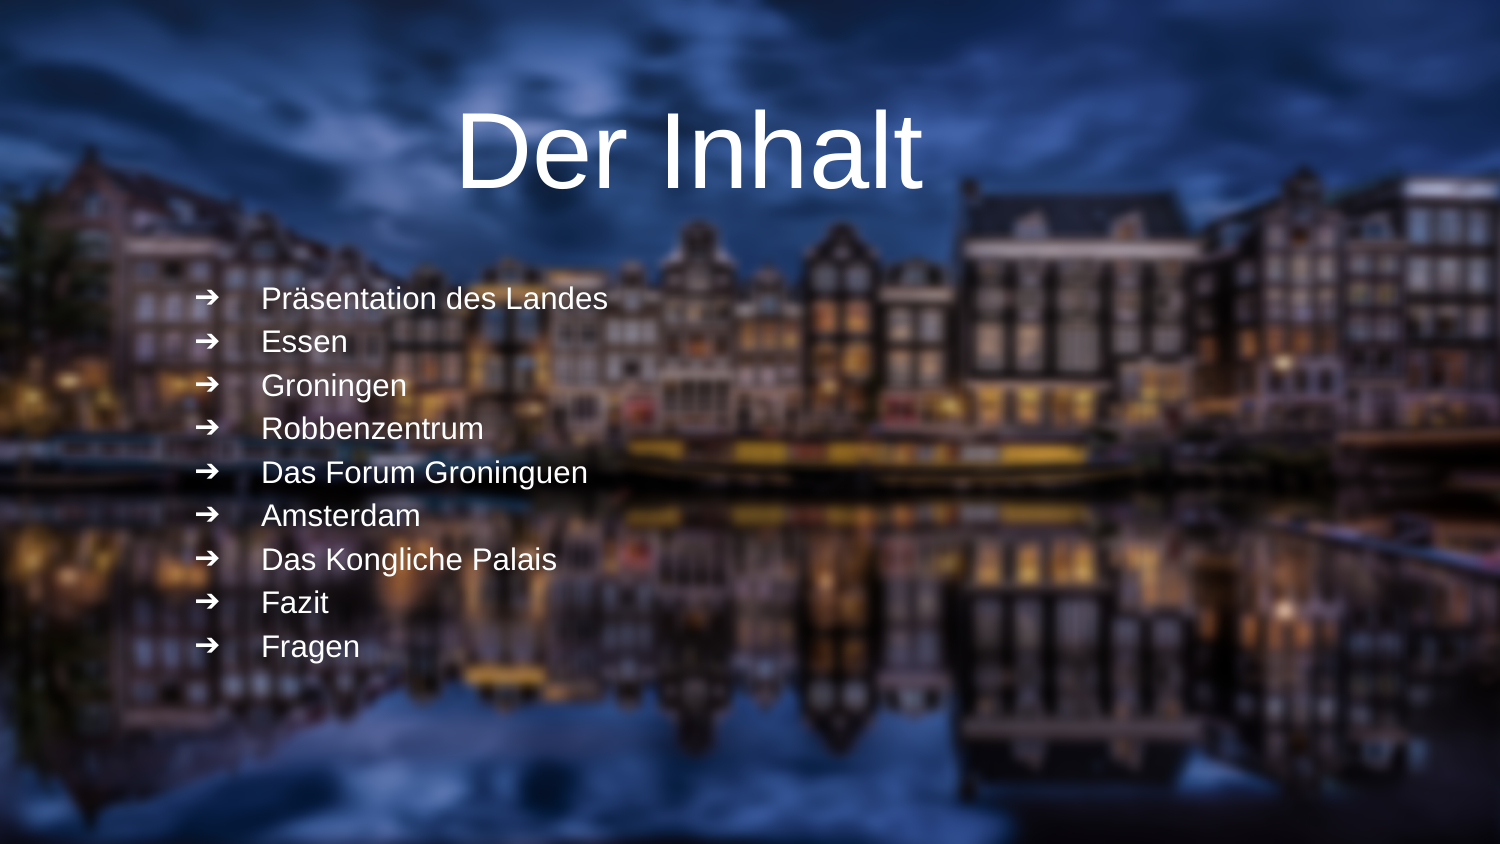

# Der Inhalt
Präsentation des Landes
Essen
Groningen
Robbenzentrum
Das Forum Groninguen
Amsterdam
Das Kongliche Palais
Fazit
Fragen